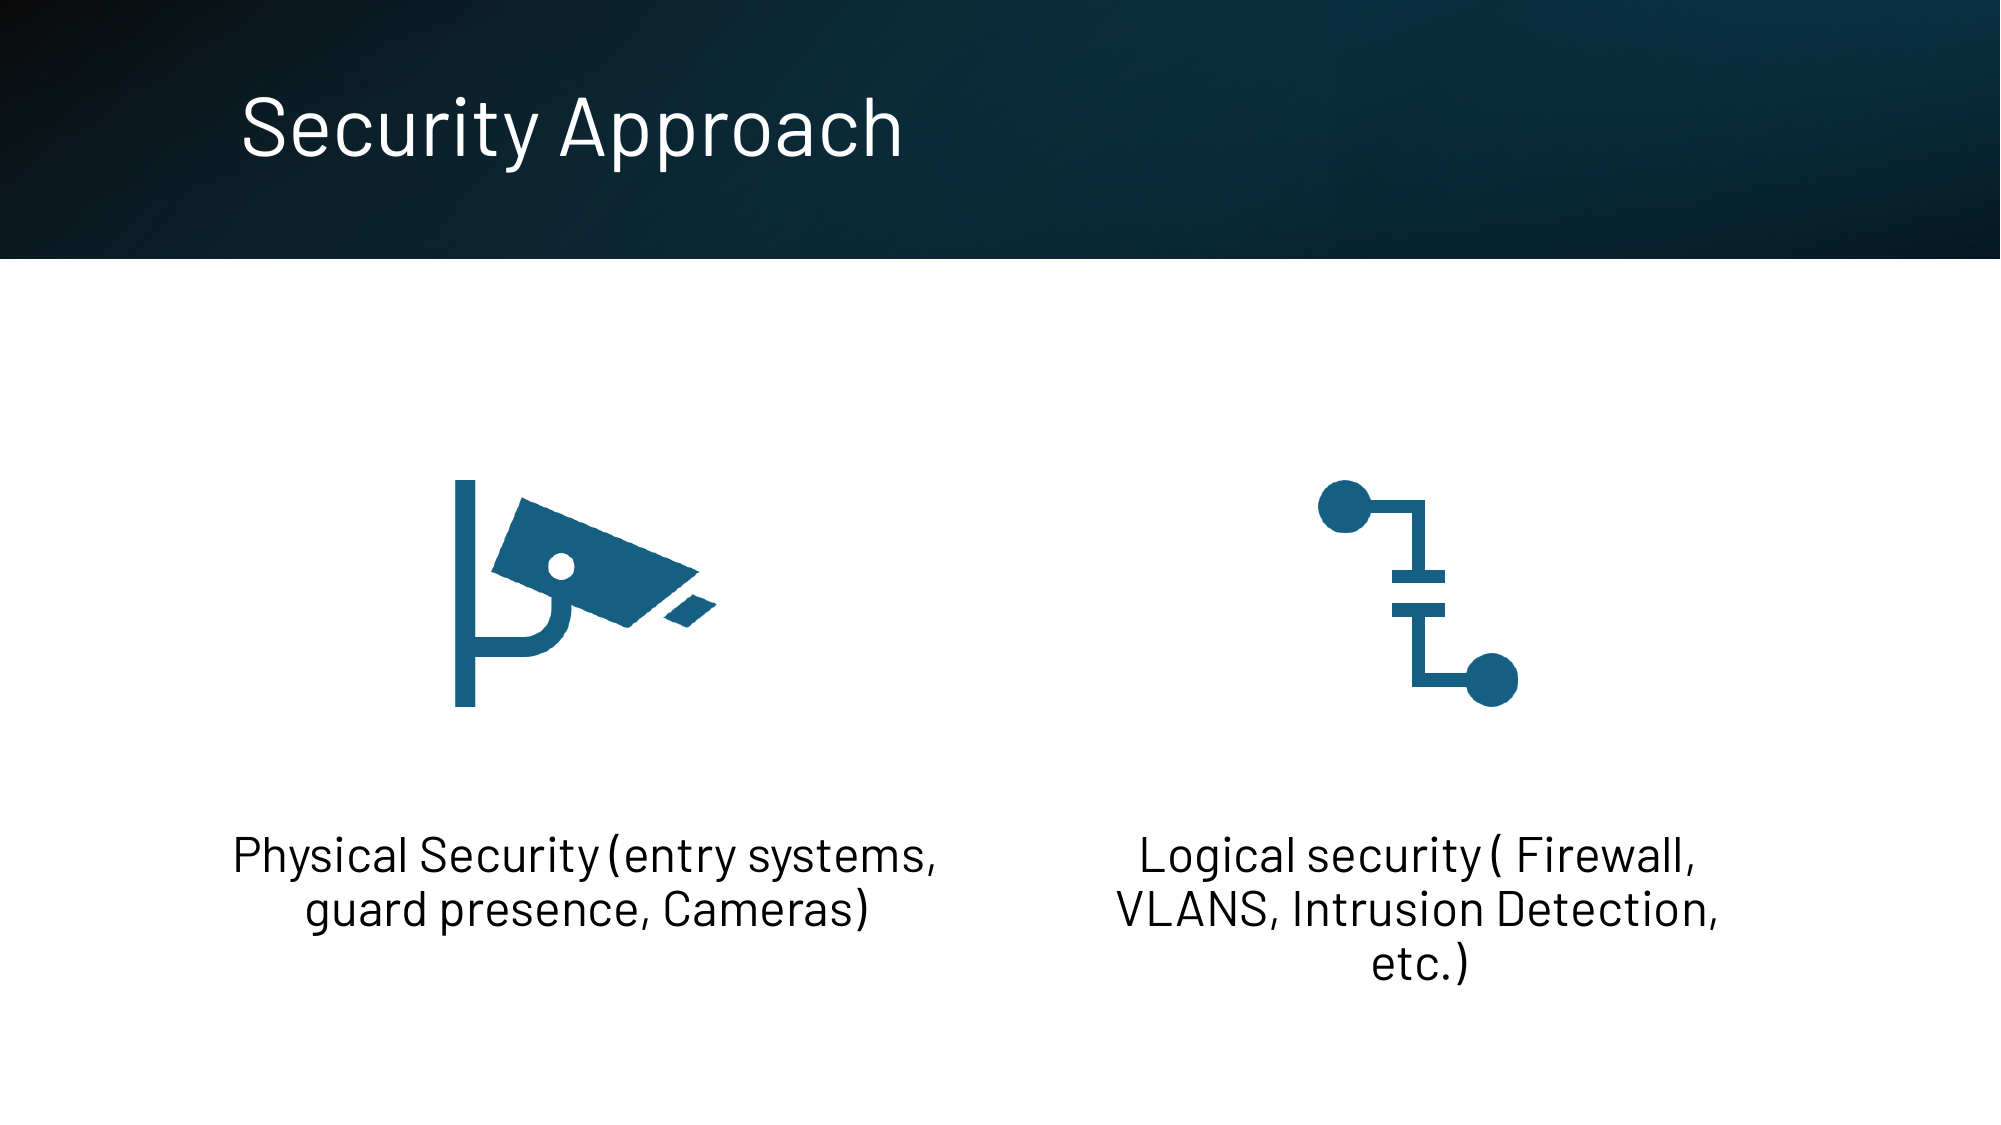

# Security Approach
Physical Security (entry systems, guard presence, Cameras)
Logical security ( Firewall, VLANS, Intrusion Detection, etc.)